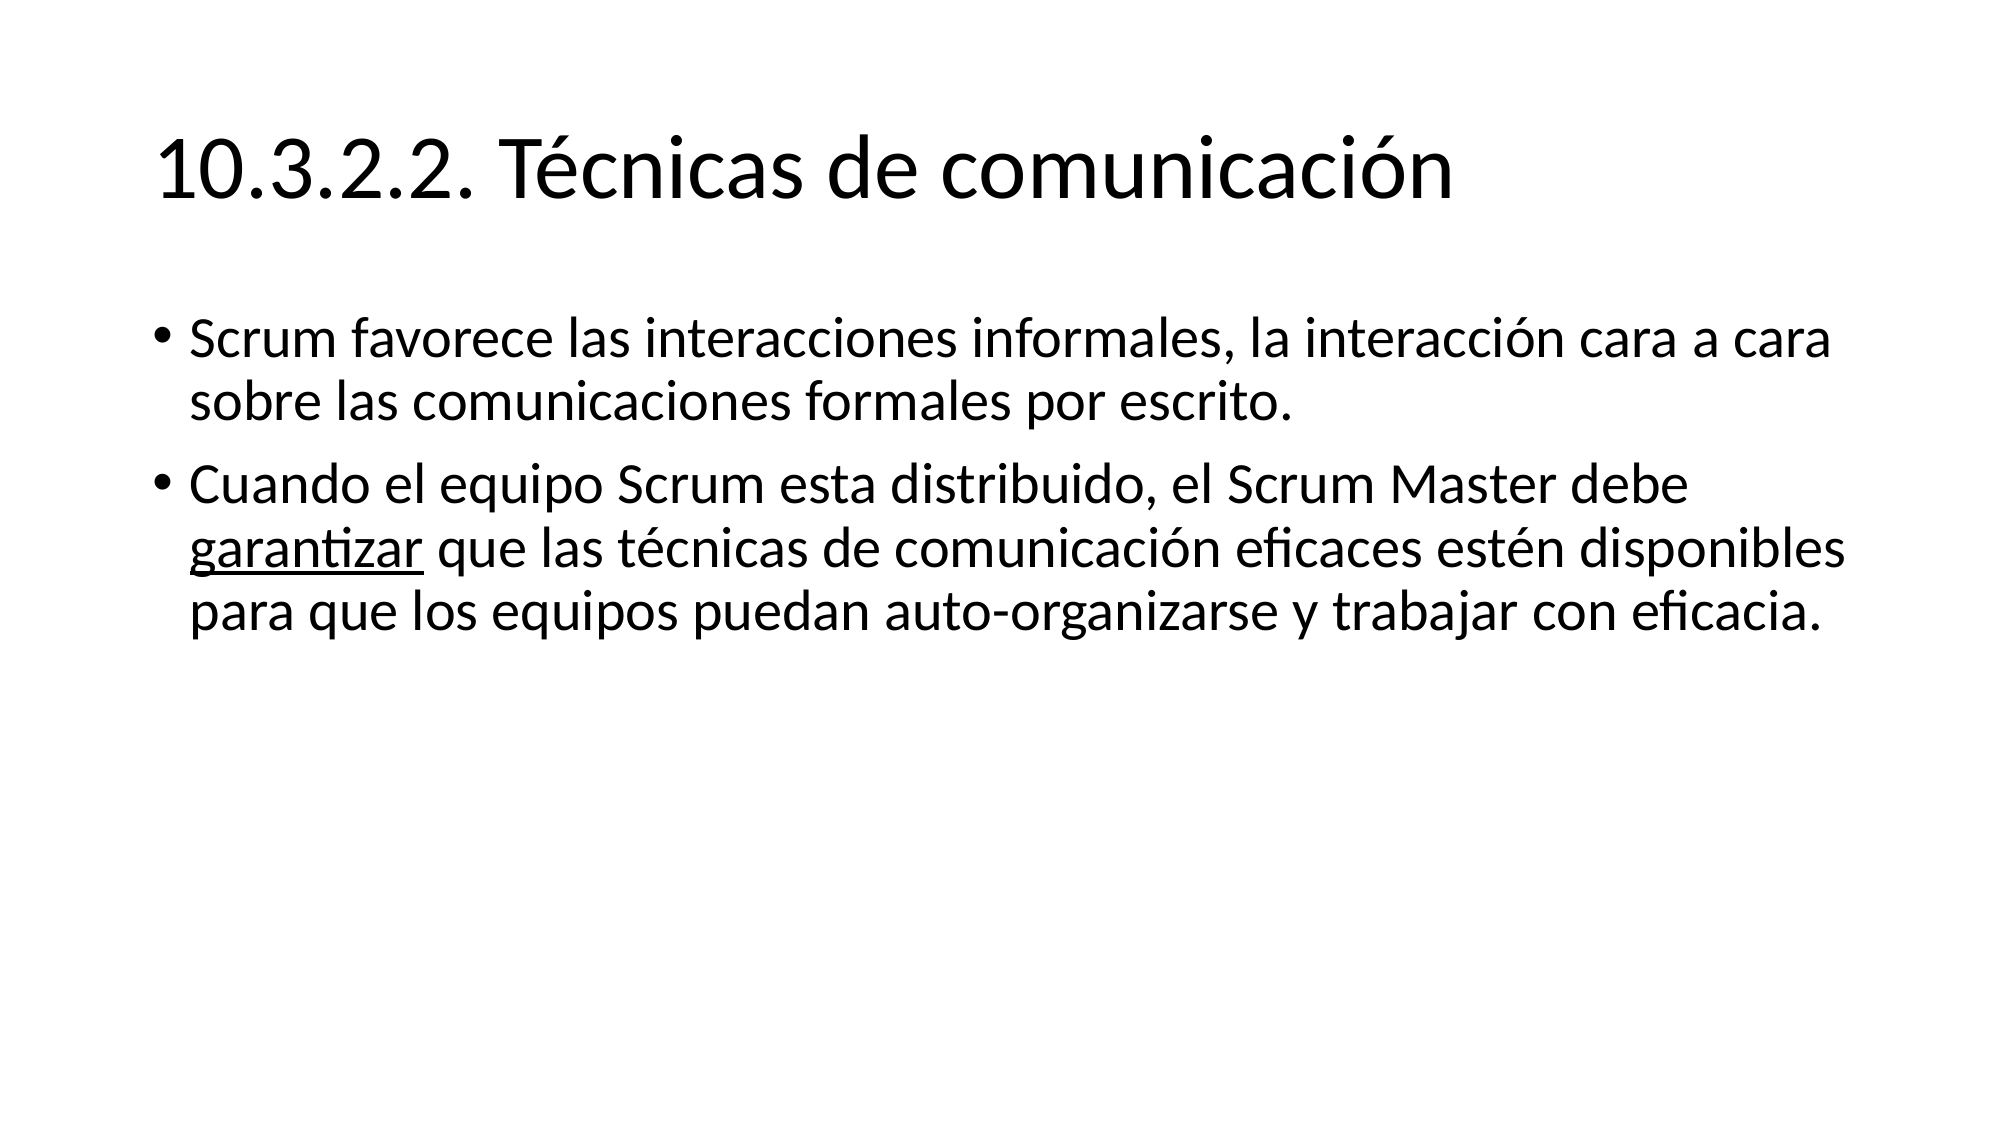

# 10.3.2.2. Técnicas de comunicación
Scrum favorece las interacciones informales, la interacción cara a cara sobre las comunicaciones formales por escrito.
Cuando el equipo Scrum esta distribuido, el Scrum Master debe garantizar que las técnicas de comunicación eficaces estén disponibles para que los equipos puedan auto-organizarse y trabajar con eficacia.